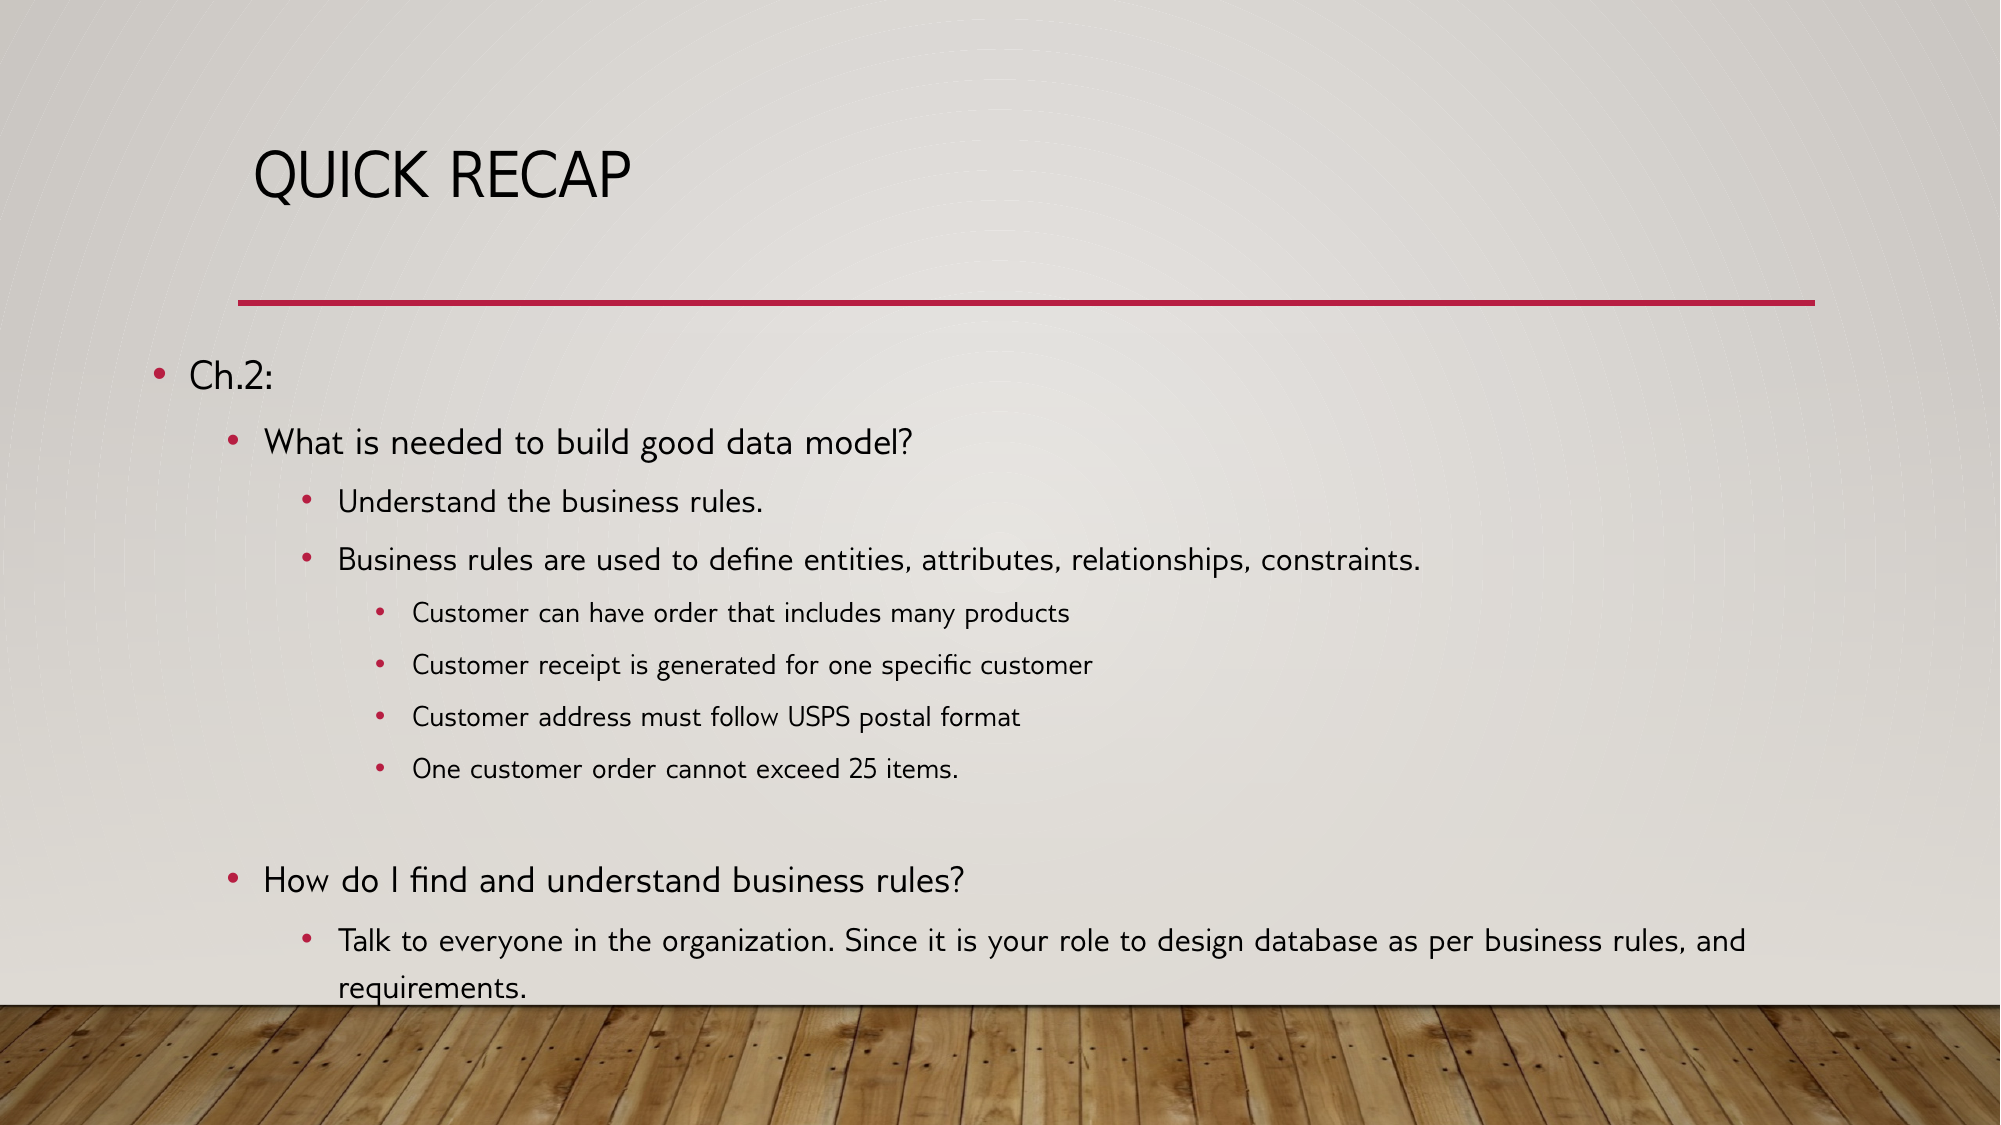

# Quick Recap
Ch.2:
What is needed to build good data model?
Understand the business rules.
Business rules are used to define entities, attributes, relationships, constraints.
Customer can have order that includes many products
Customer receipt is generated for one specific customer
Customer address must follow USPS postal format
One customer order cannot exceed 25 items.

How do I find and understand business rules?
Talk to everyone in the organization. Since it is your role to design database as per business rules, and requirements.